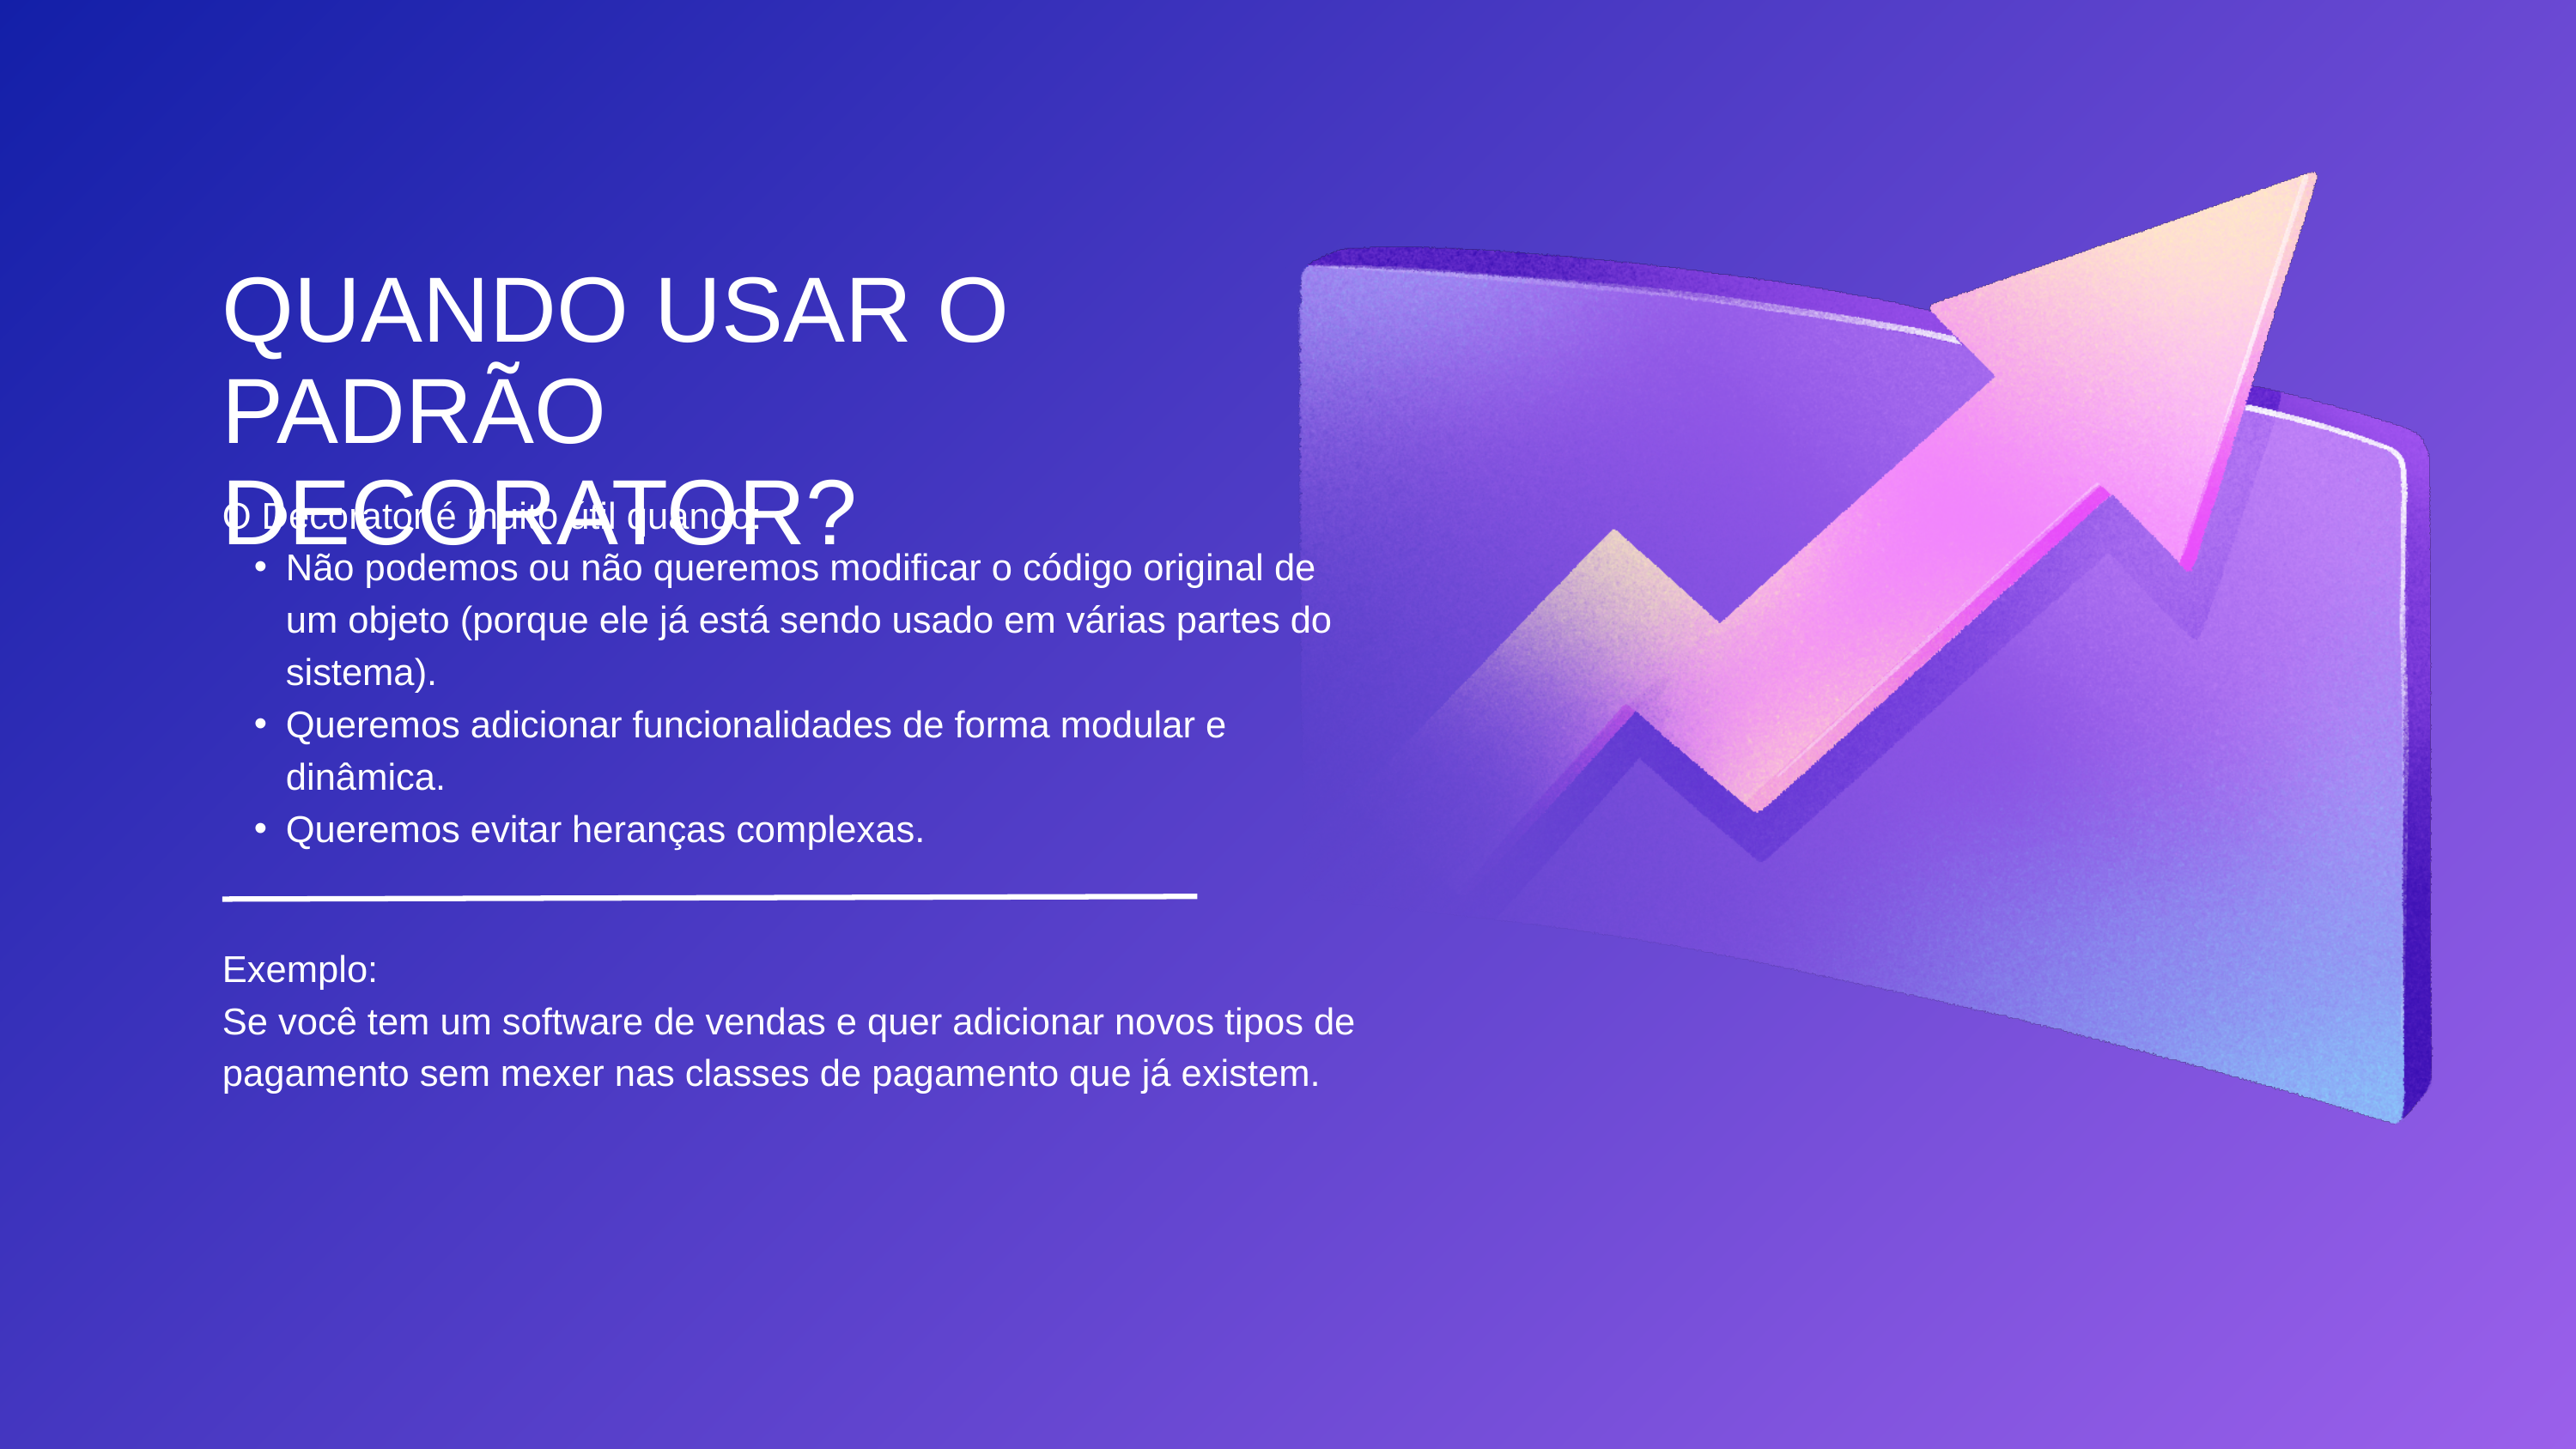

QUANDO USAR O PADRÃO DECORATOR?
O Decorator é muito útil quando:
Não podemos ou não queremos modificar o código original de um objeto (porque ele já está sendo usado em várias partes do sistema).
Queremos adicionar funcionalidades de forma modular e dinâmica.
Queremos evitar heranças complexas.

Exemplo:
Se você tem um software de vendas e quer adicionar novos tipos de pagamento sem mexer nas classes de pagamento que já existem.